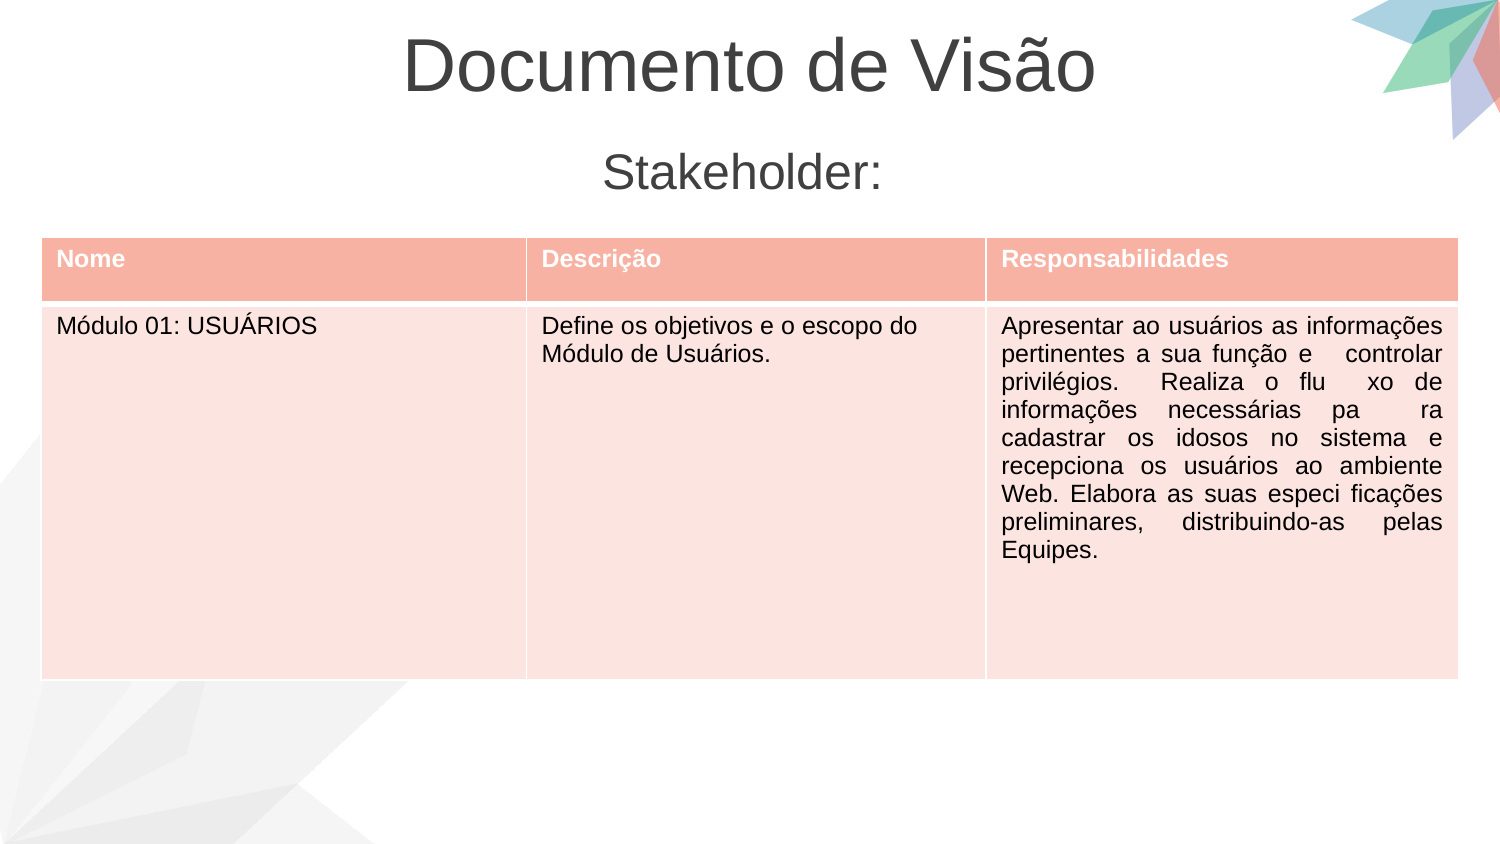

Documento de Visão
Stakeholder:
| Nome | Descrição | Responsabilidades |
| --- | --- | --- |
| Módulo 01: USUÁRIOS | Define os objetivos e o escopo do Módulo de Usuários. | Apresentar ao usuários as informações pertinentes a sua função e controlar privilégios. Realiza o flu xo de informações necessárias pa ra cadastrar os idosos no sistema e recepciona os usuários ao ambiente Web. Elabora as suas especi ficações preliminares, distribuindo-as pelas Equipes. |